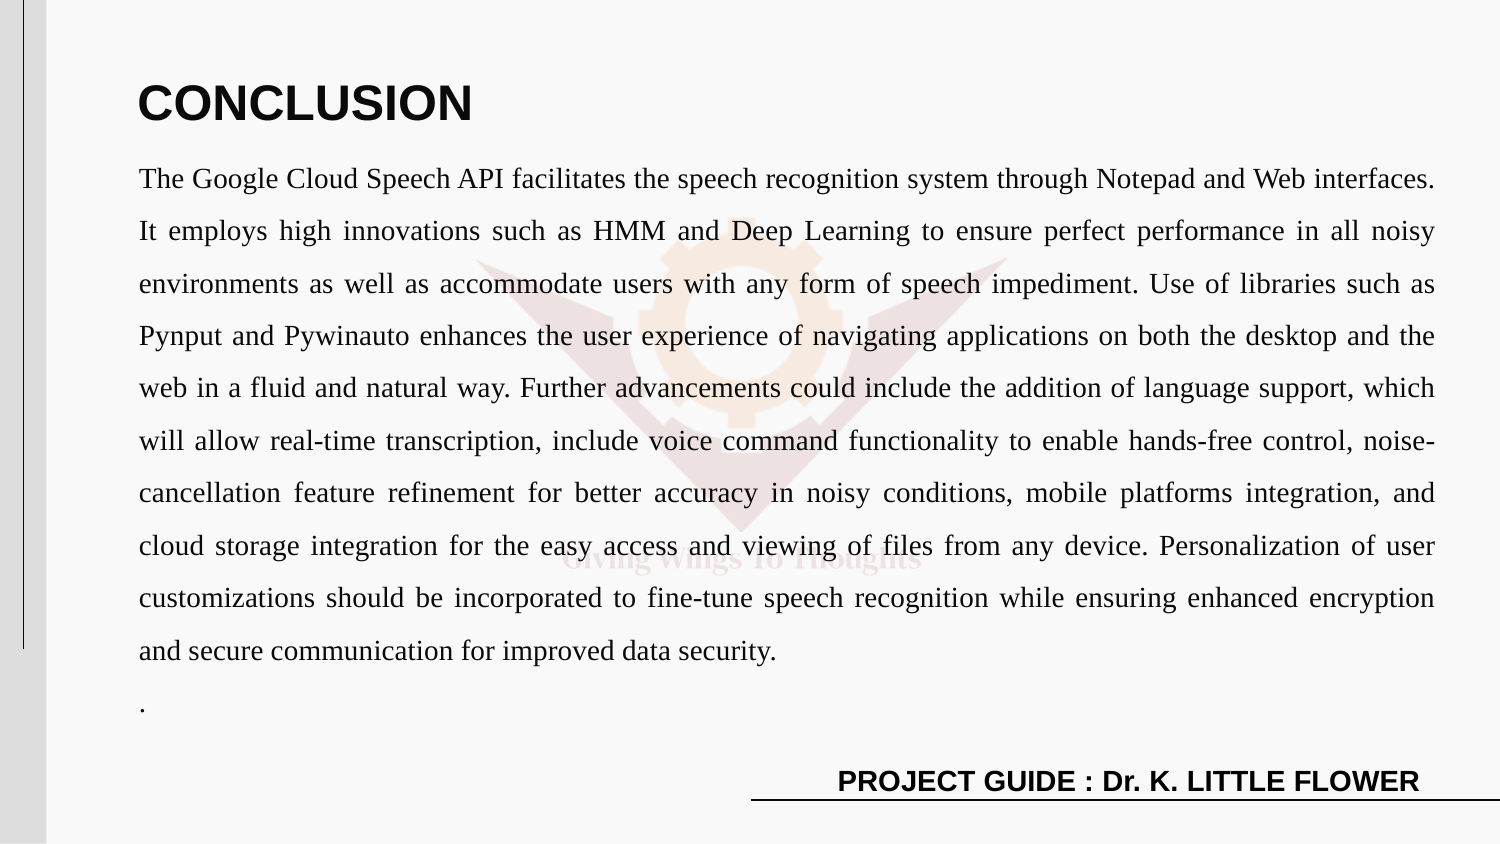

# CONCLUSION
The Google Cloud Speech API facilitates the speech recognition system through Notepad and Web interfaces. It employs high innovations such as HMM and Deep Learning to ensure perfect performance in all noisy environments as well as accommodate users with any form of speech impediment. Use of libraries such as Pynput and Pywinauto enhances the user experience of navigating applications on both the desktop and the web in a fluid and natural way. Further advancements could include the addition of language support, which will allow real-time transcription, include voice command functionality to enable hands-free control, noise-cancellation feature refinement for better accuracy in noisy conditions, mobile platforms integration, and cloud storage integration for the easy access and viewing of files from any device. Personalization of user customizations should be incorporated to fine-tune speech recognition while ensuring enhanced encryption and secure communication for improved data security.
.
PROJECT GUIDE : Dr. K. LITTLE FLOWER